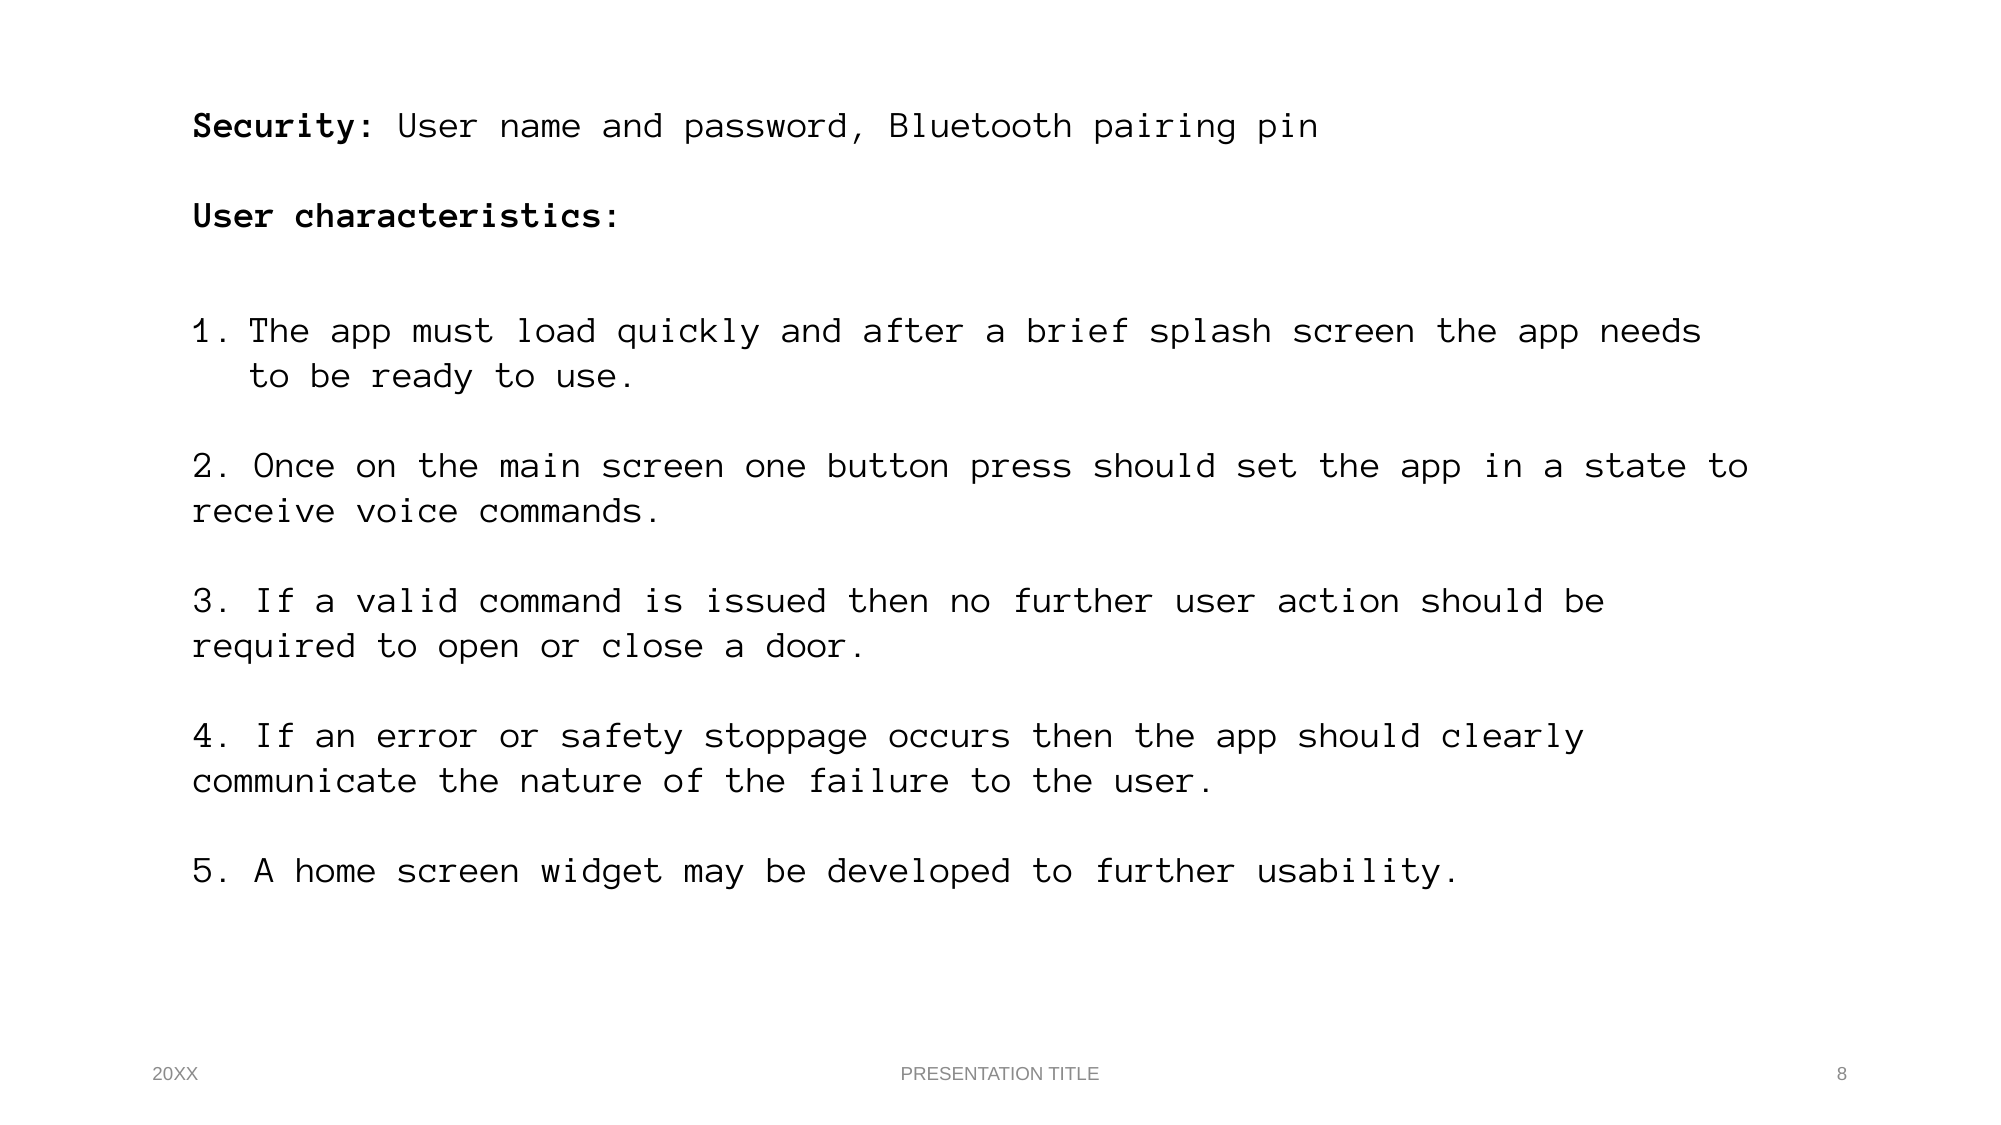

Security: User name and password, Bluetooth pairing pin

User characteristics:

The app must load quickly and after a brief splash screen the app needs to be ready to use.

2. Once on the main screen one button press should set the app in a state to receive voice commands.

3. If a valid command is issued then no further user action should be required to open or close a door.
4. If an error or safety stoppage occurs then the app should clearly communicate the nature of the failure to the user.
5. A home screen widget may be developed to further usability.

20XX
PRESENTATION TITLE
8